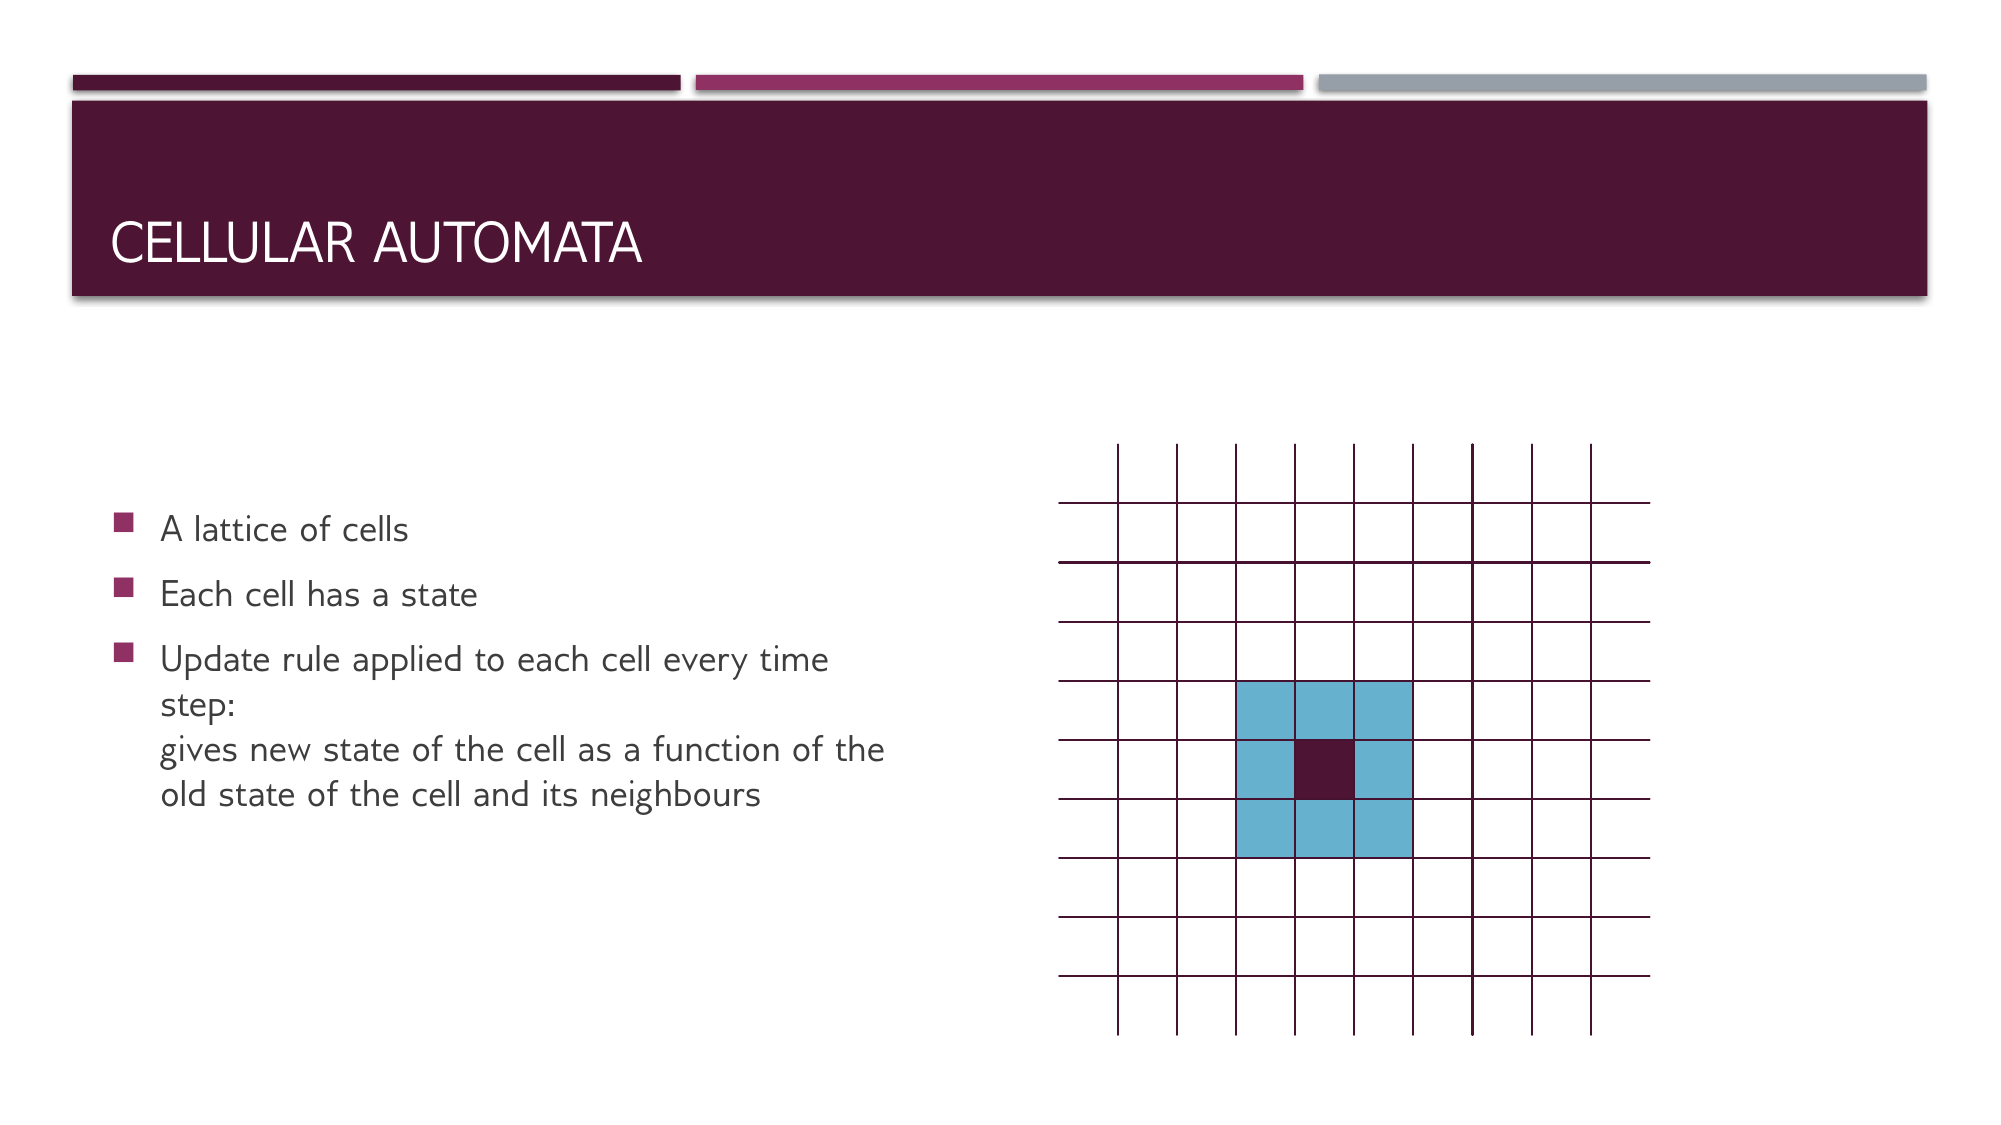

# Cellular Automata
A lattice of cells
Each cell has a state
Update rule applied to each cell every time step:
gives new state of the cell as a function of the old state of the cell and its neighbours